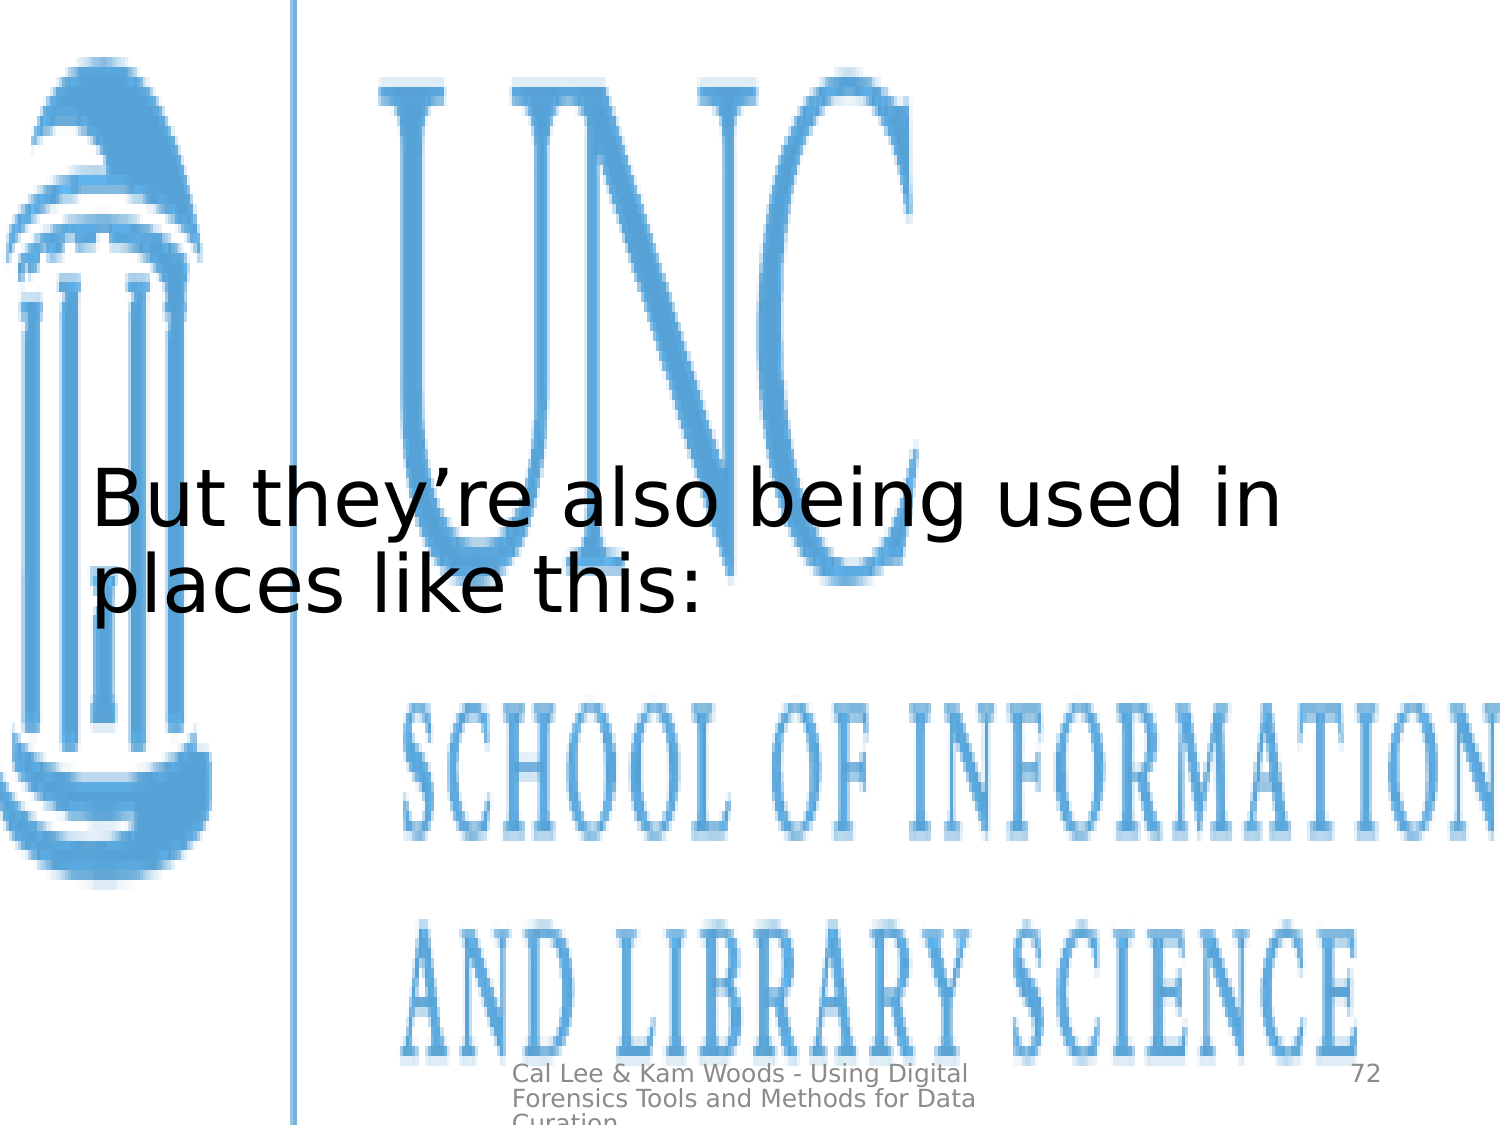

# But they’re also being used in places like this:
Cal Lee & Kam Woods - Using Digital Forensics Tools and Methods for Data Curation
72